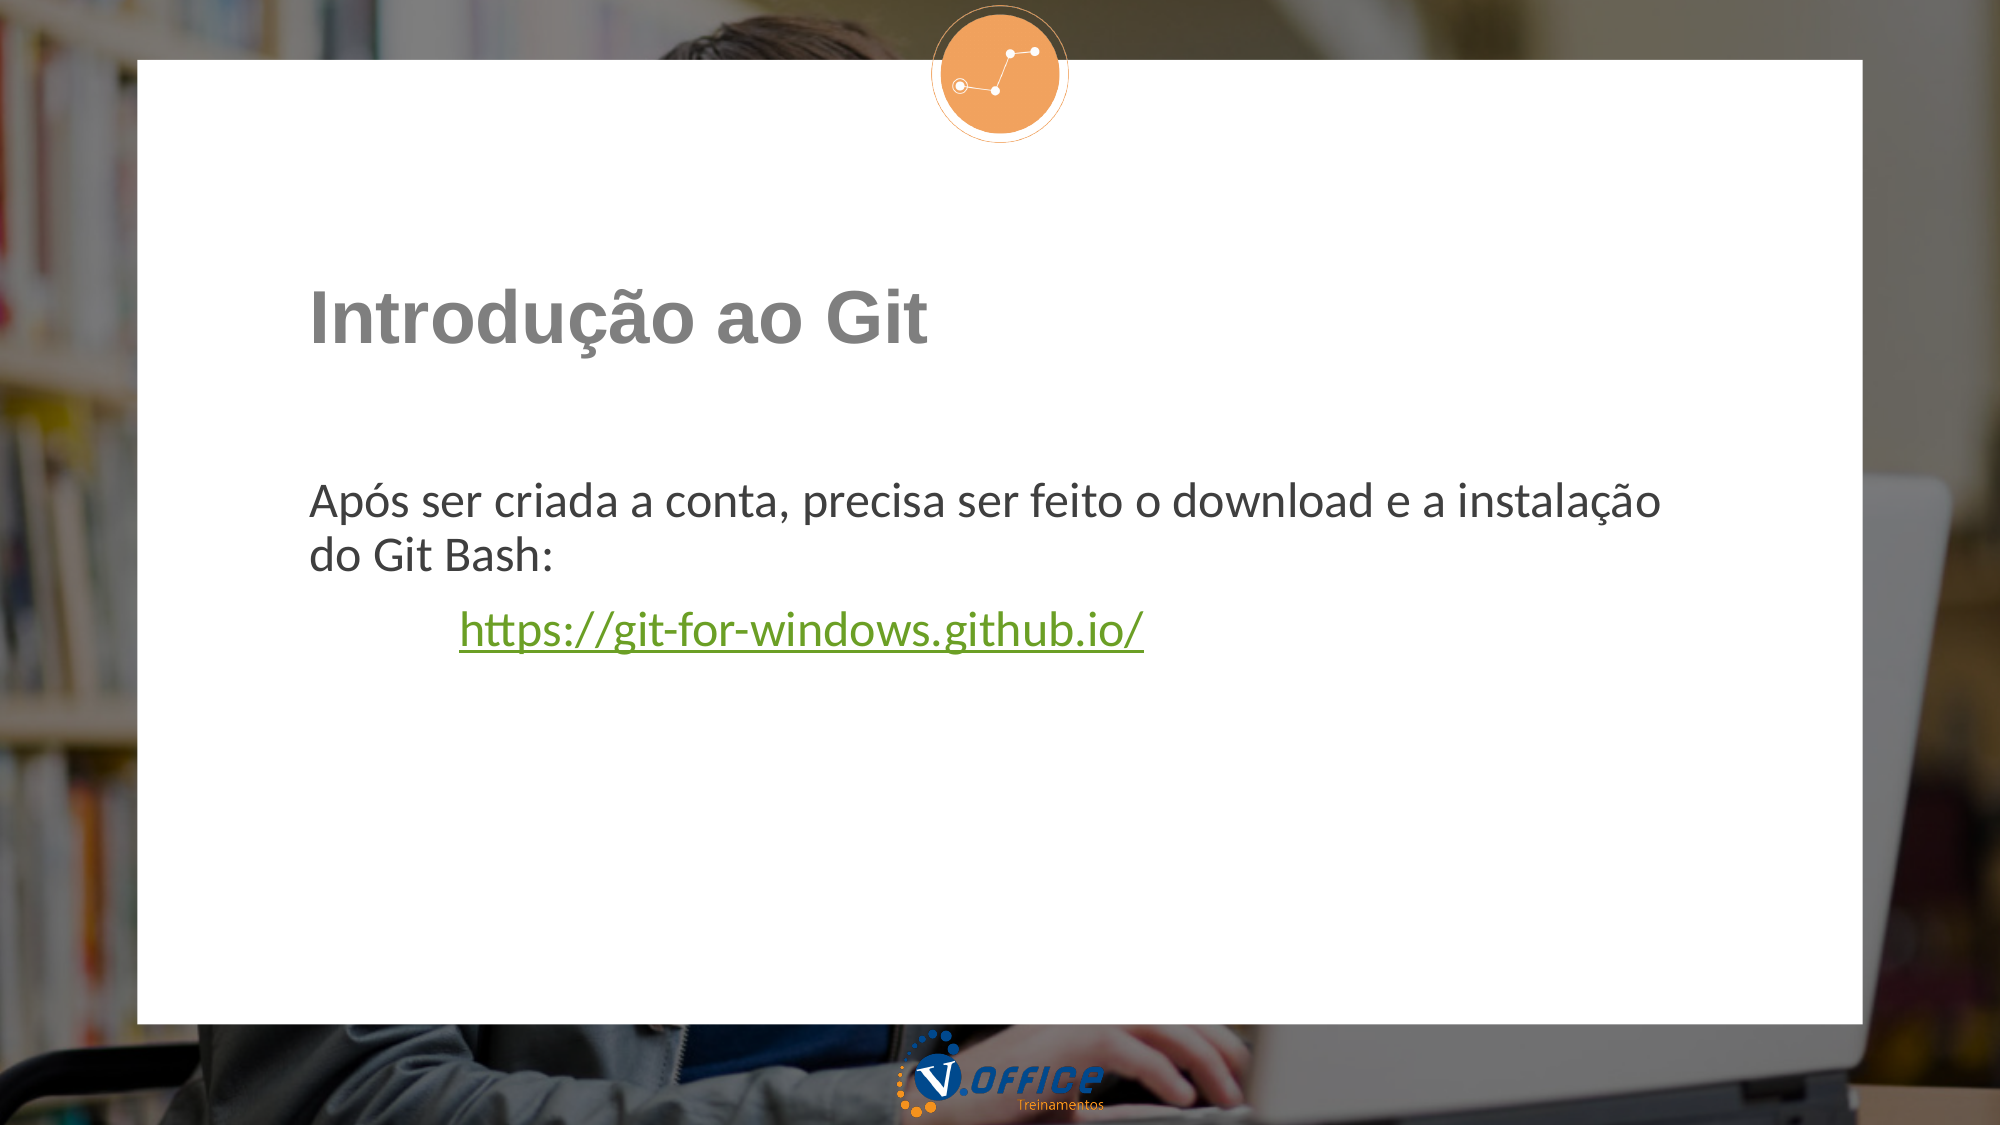

# Introdução ao Git
Após ser criada a conta, precisa ser feito o download e a instalação do Git Bash:
	https://git-for-windows.github.io/